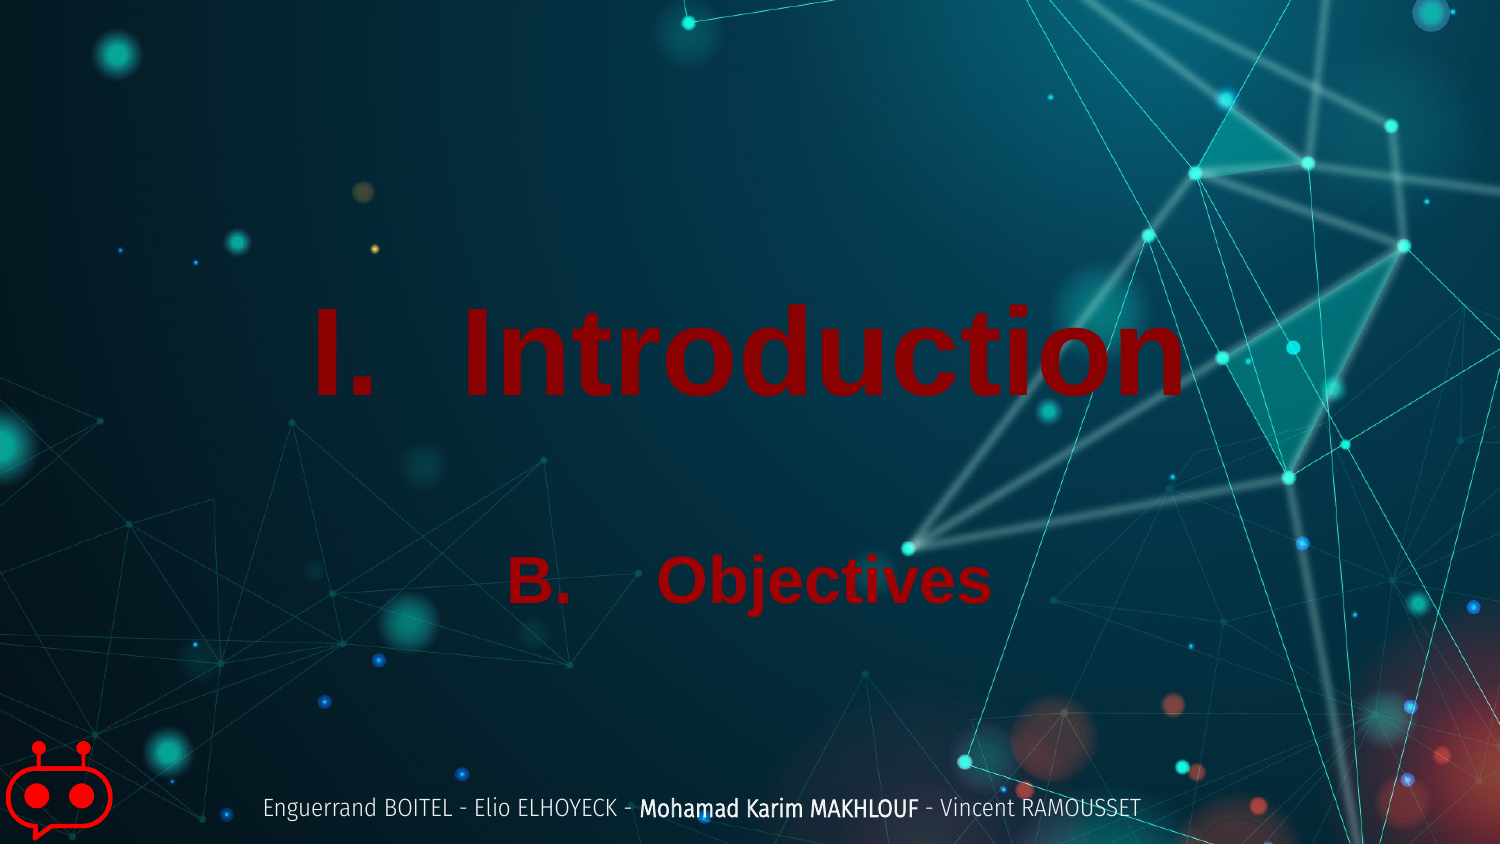

I.	Introduction
B.	Objectives
Enguerrand BOITEL - Elio ELHOYECK - Mohamad Karim MAKHLOUF - Vincent RAMOUSSET